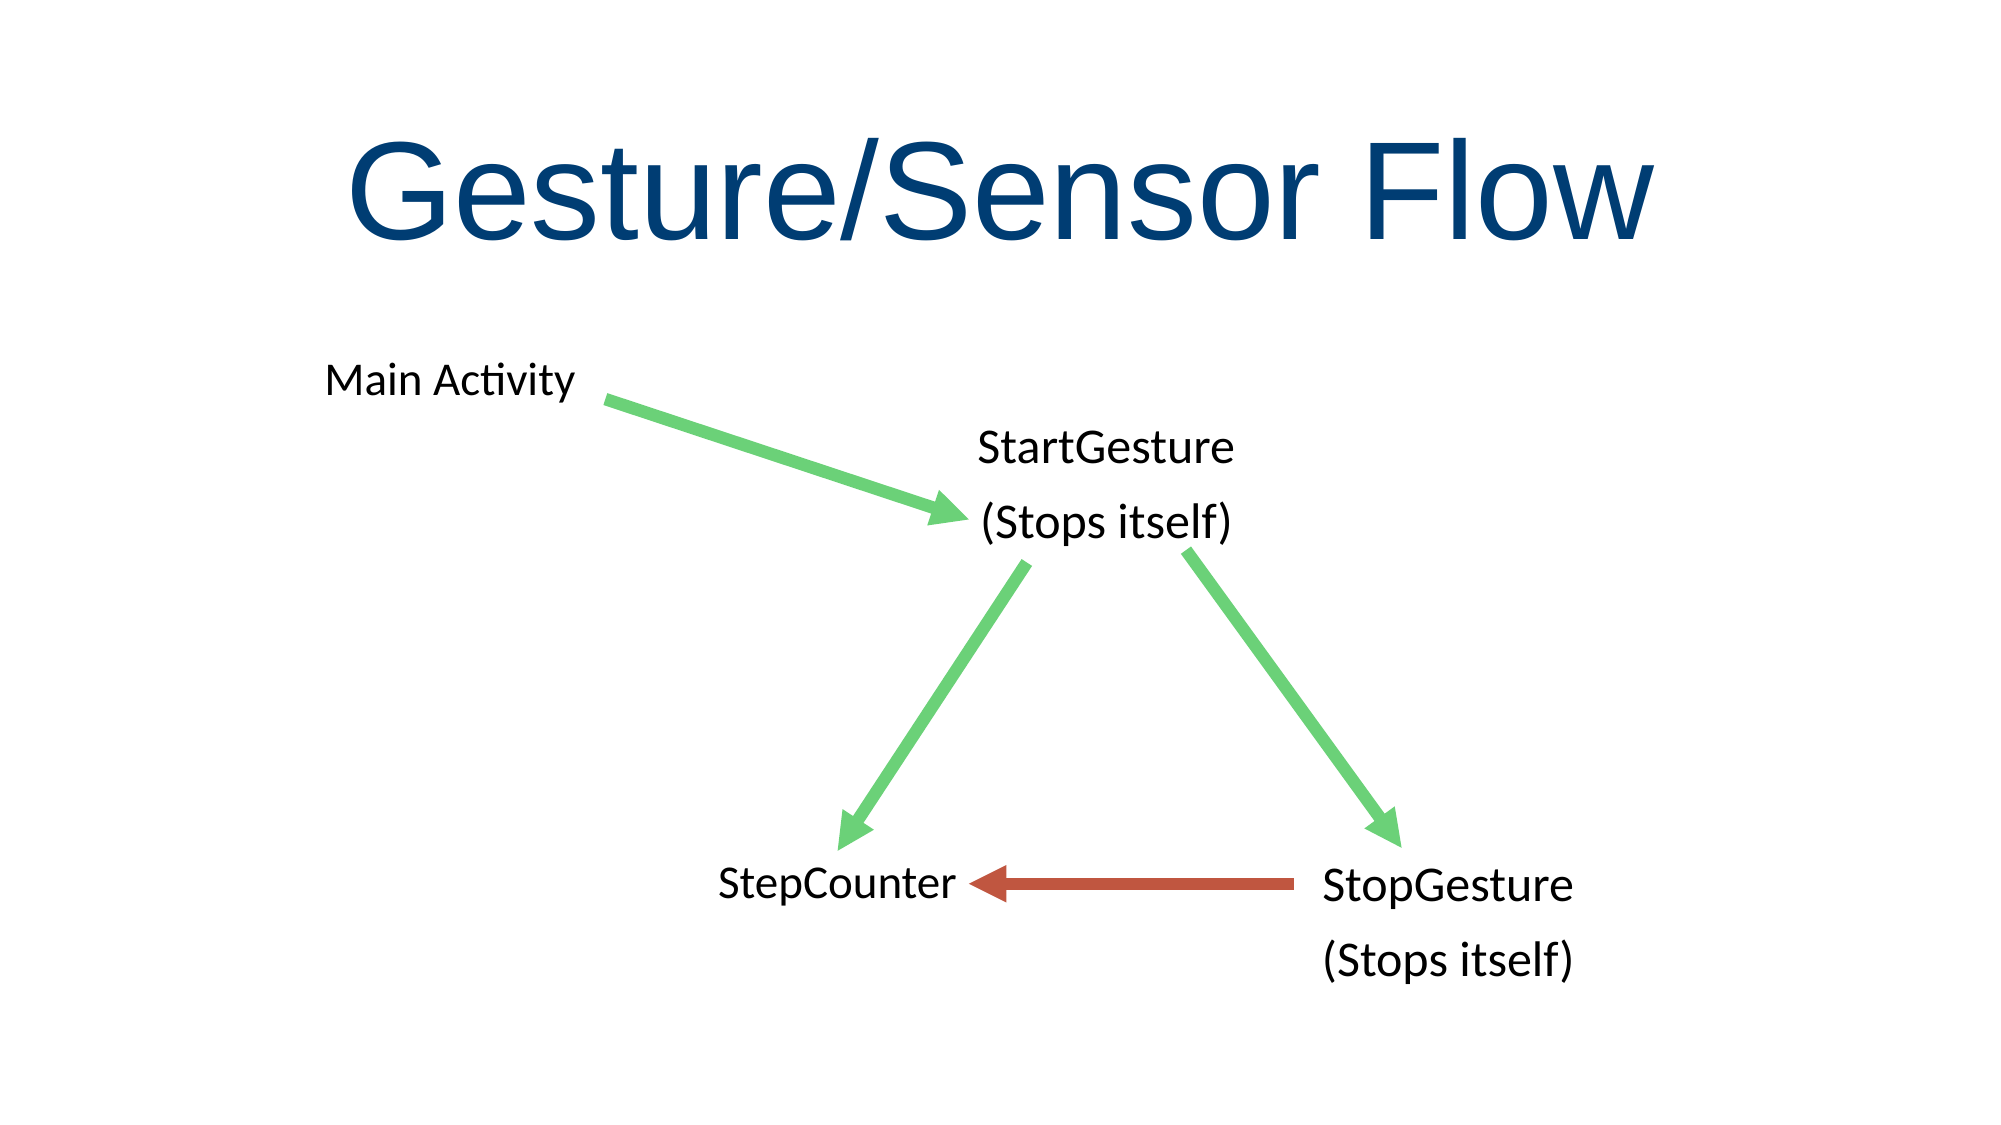

Gesture/Sensor Flow
Main Activity
StartGesture
(Stops itself)
StepCounter
StopGesture
(Stops itself)